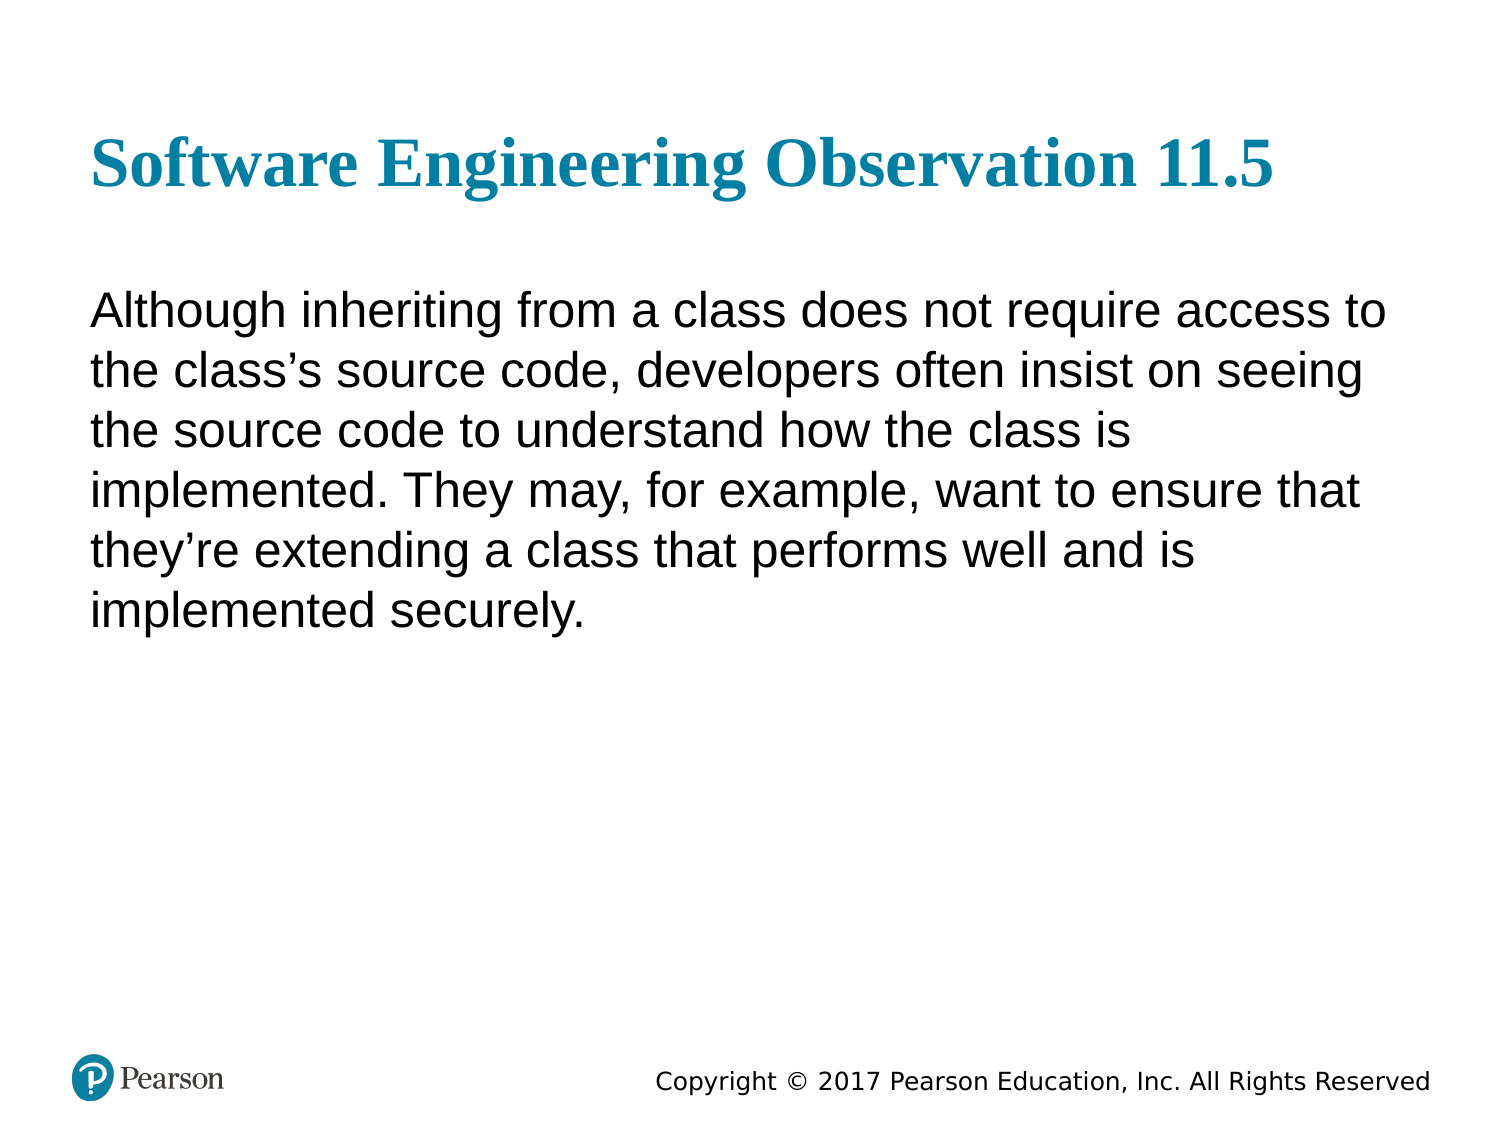

# Software Engineering Observation 11.5
Although inheriting from a class does not require access to the class’s source code, developers often insist on seeing the source code to understand how the class is implemented. They may, for example, want to ensure that they’re extending a class that performs well and is implemented securely.